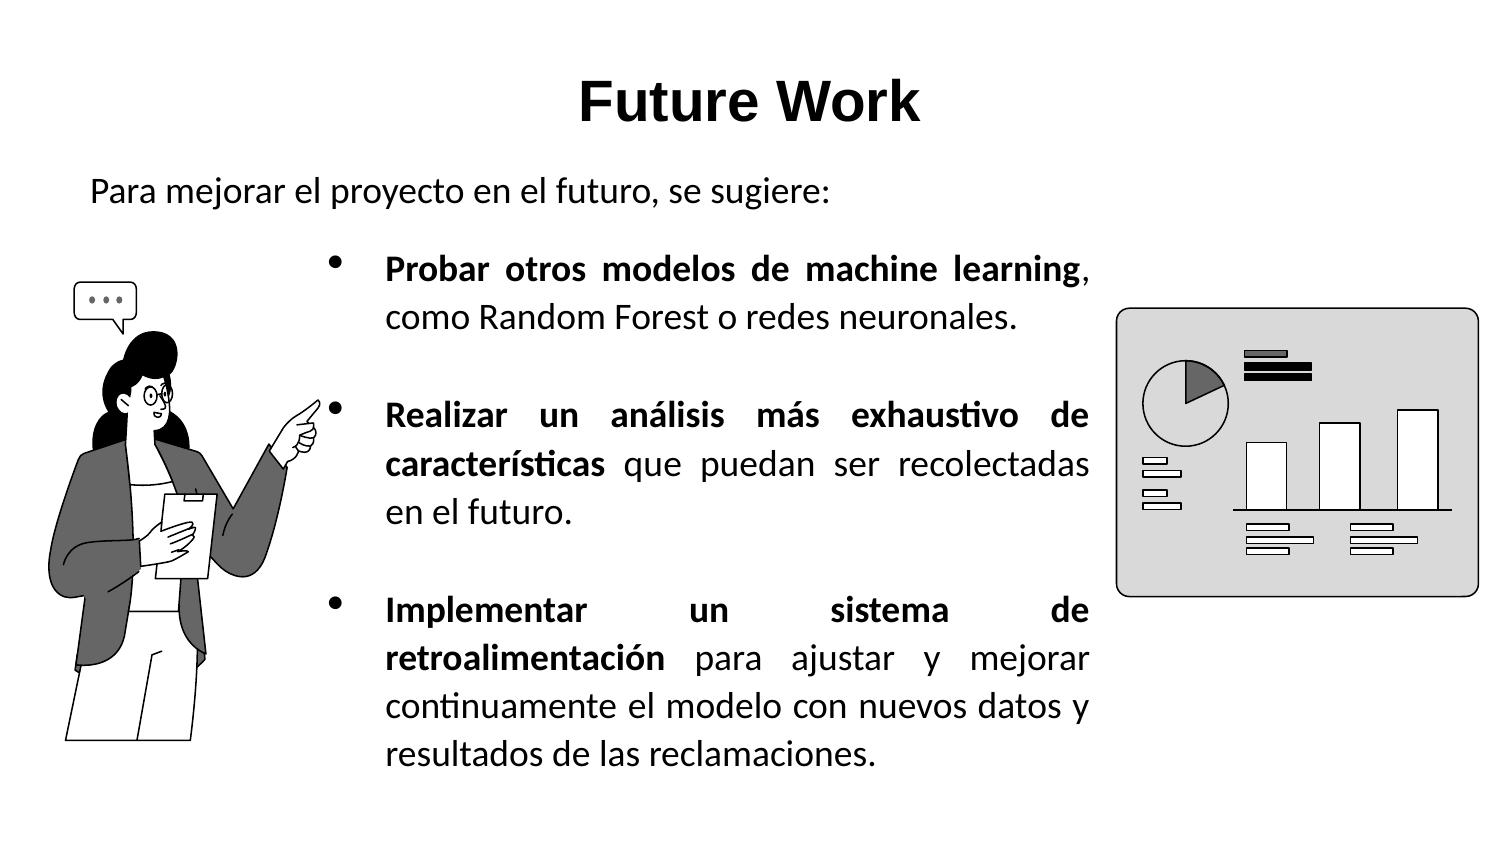

# Future Work
Para mejorar el proyecto en el futuro, se sugiere:
Probar otros modelos de machine learning, como Random Forest o redes neuronales.
Realizar un análisis más exhaustivo de características que puedan ser recolectadas en el futuro.
Implementar un sistema de retroalimentación para ajustar y mejorar continuamente el modelo con nuevos datos y resultados de las reclamaciones.